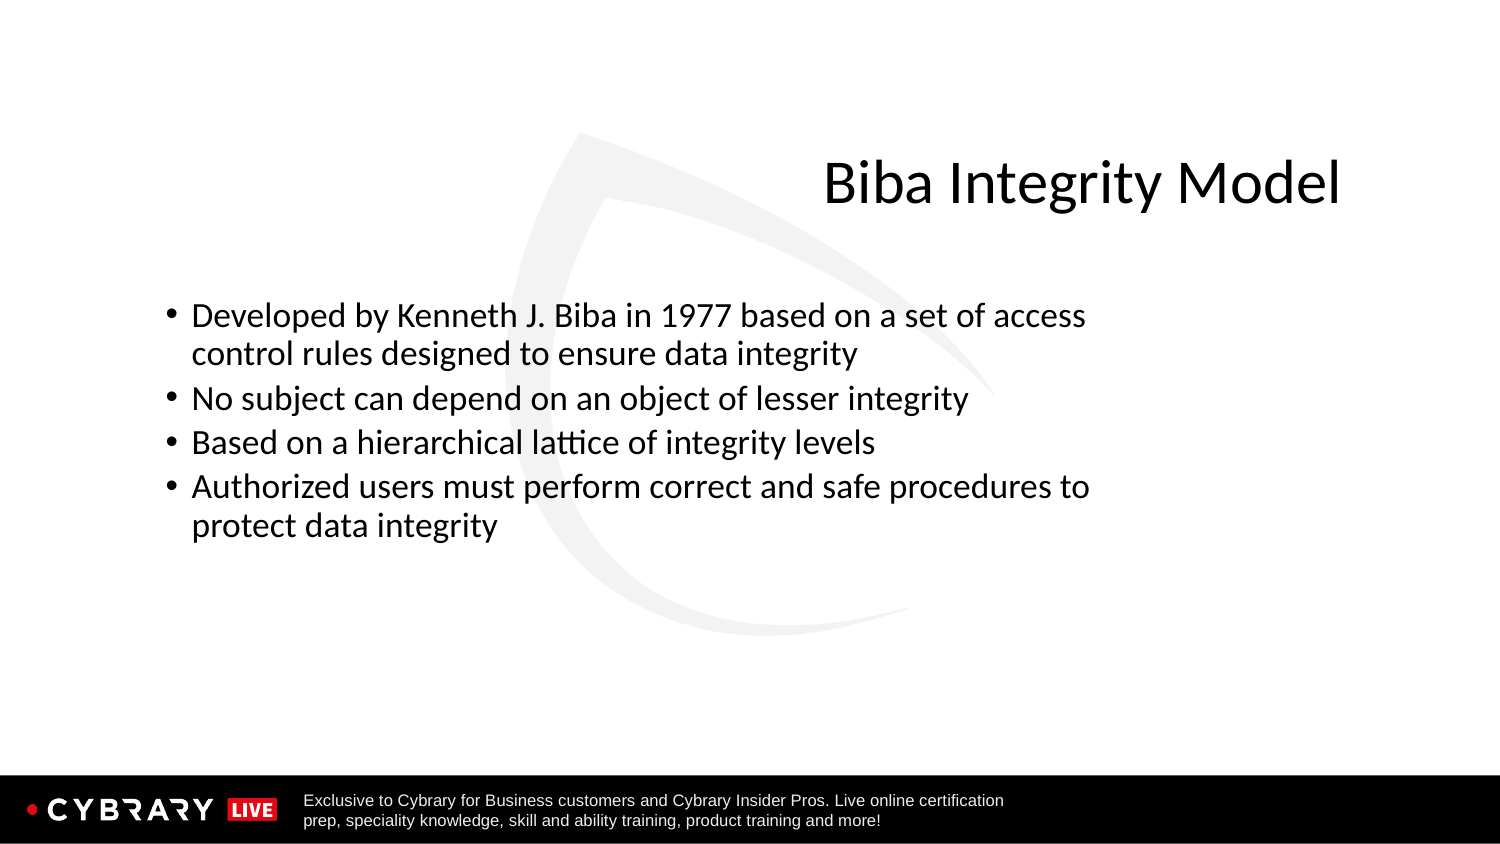

Biba Integrity Model
Developed by Kenneth J. Biba in 1977 based on a set of access control rules designed to ensure data integrity
No subject can depend on an object of lesser integrity
Based on a hierarchical lattice of integrity levels
Authorized users must perform correct and safe procedures to protect data integrity

10